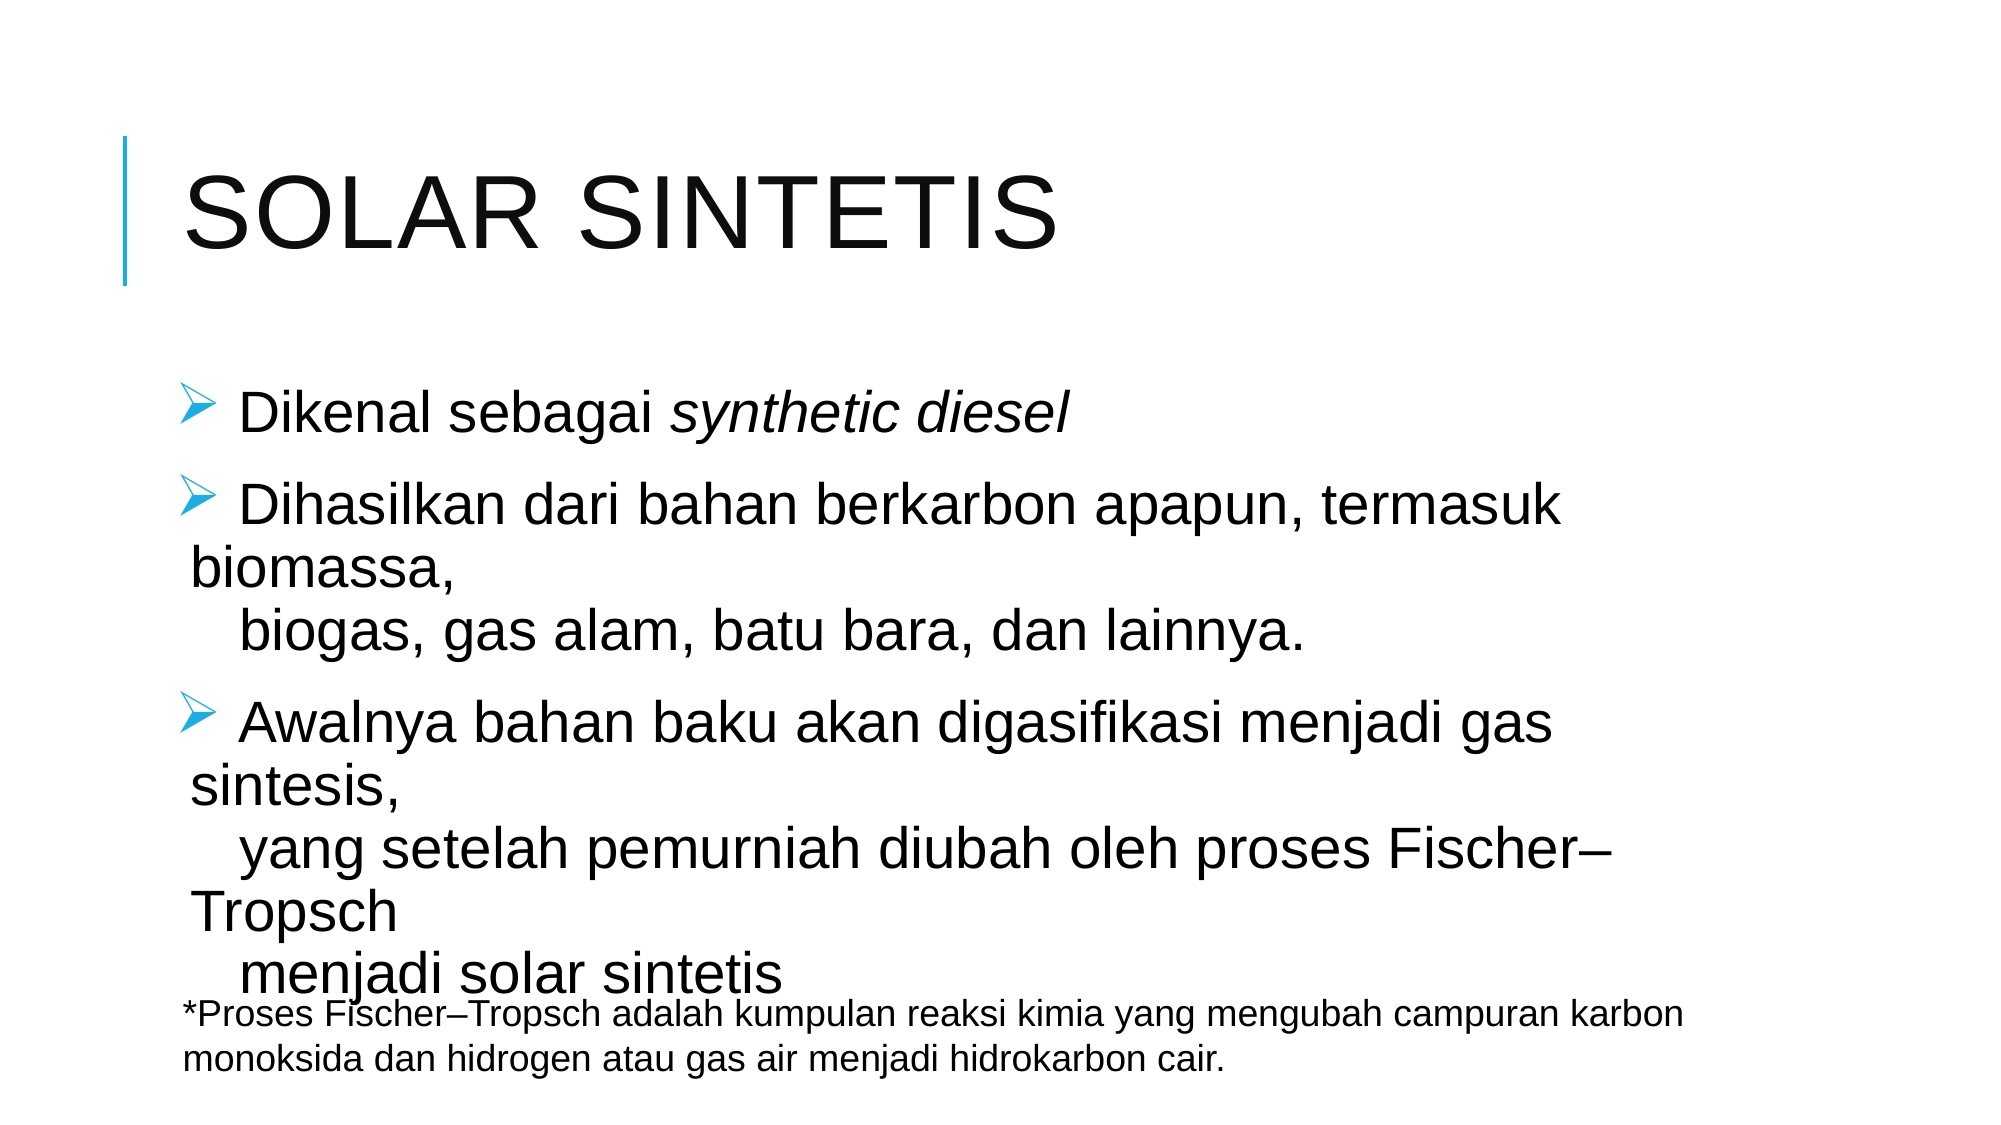

# SOLAR SINTETIS
 Dikenal sebagai synthetic diesel
 Dihasilkan dari bahan berkarbon apapun, termasuk biomassa,
   biogas, gas alam, batu bara, dan lainnya.
 Awalnya bahan baku akan digasifikasi menjadi gas sintesis,
   yang setelah pemurniah diubah oleh proses Fischer–Tropsch
   menjadi solar sintetis
*Proses Fischer–Tropsch adalah kumpulan reaksi kimia yang mengubah campuran karbon monoksida dan hidrogen atau gas air menjadi hidrokarbon cair.